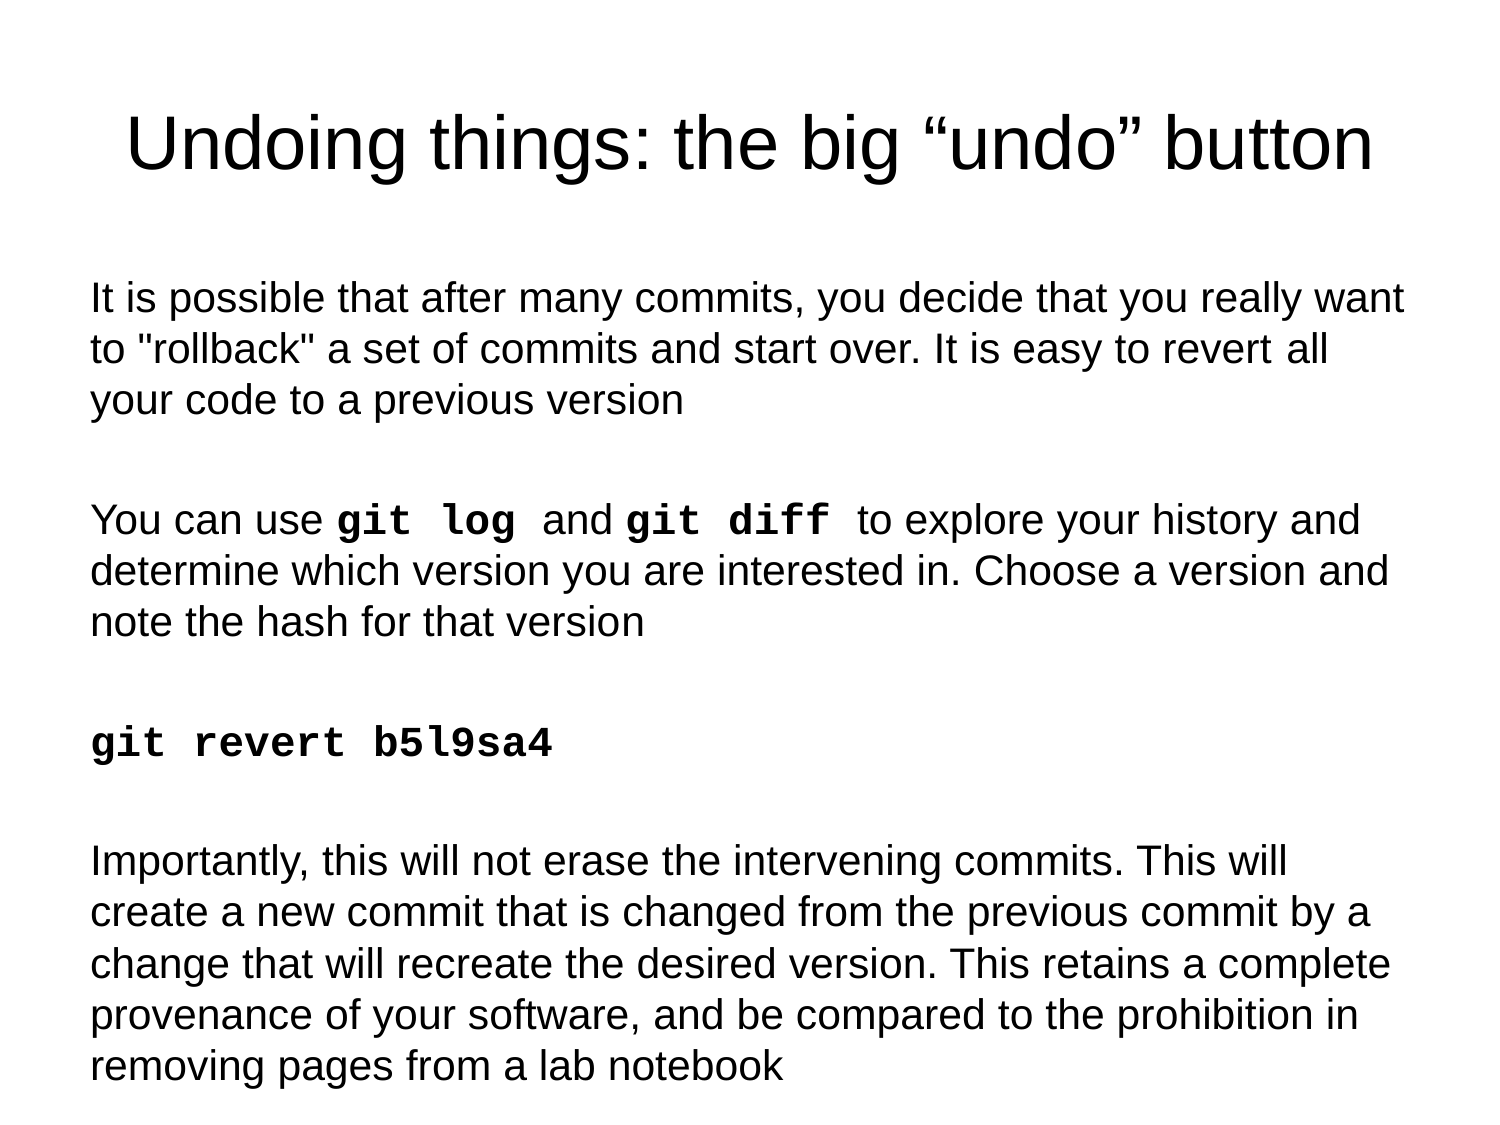

# Undoing things: the big “undo” button
It is possible that after many commits, you decide that you really want to "rollback" a set of commits and start over. It is easy to revert all your code to a previous version

You can use git log and git diff to explore your history and determine which version you are interested in. Choose a version and note the hash for that version

git revert b5l9sa4

Importantly, this will not erase the intervening commits. This will create a new commit that is changed from the previous commit by a change that will recreate the desired version. This retains a complete provenance of your software, and be compared to the prohibition in removing pages from a lab notebook